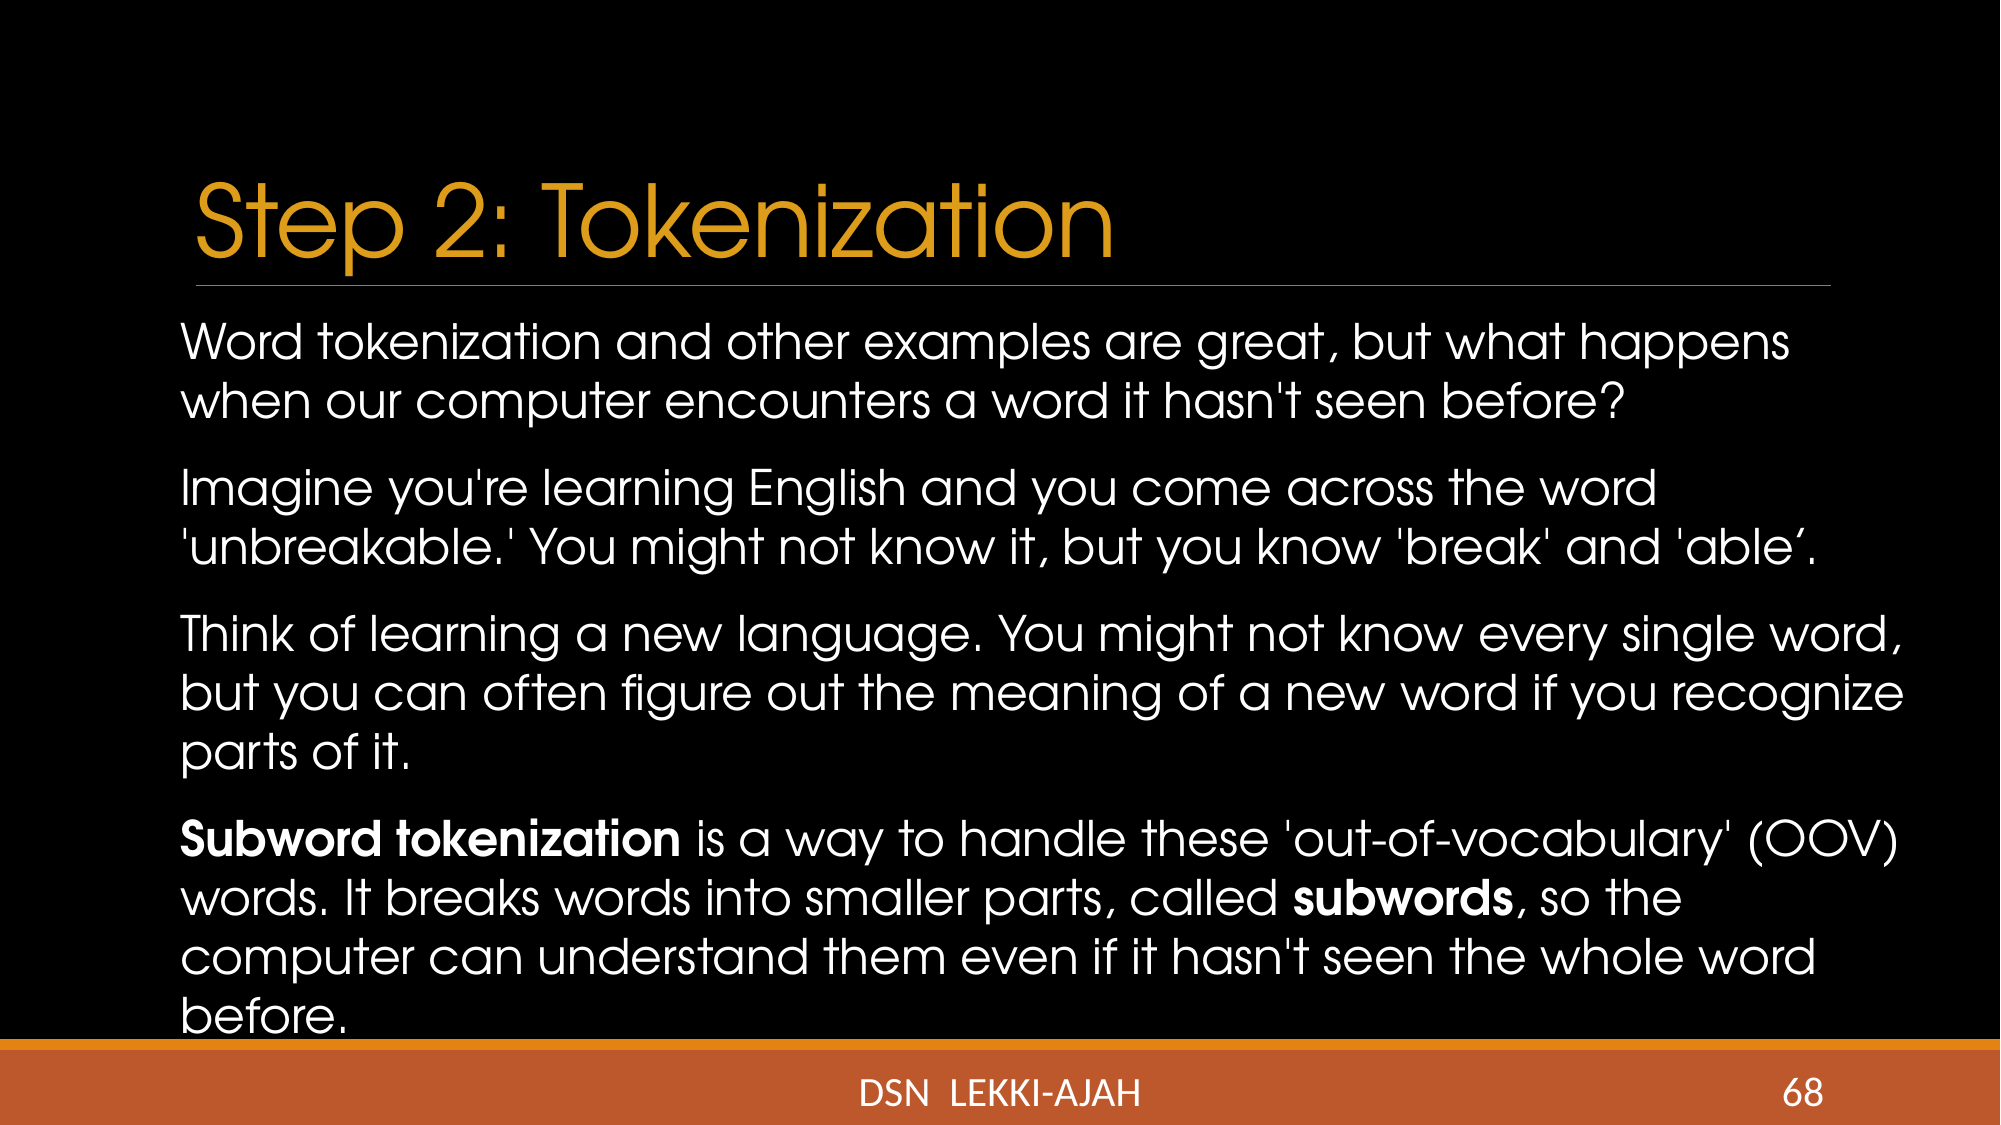

# Step 2: Tokenization
Word tokenization and other examples are great, but what happens when our computer encounters a word it hasn't seen before?
Imagine you're learning English and you come across the word 'unbreakable.' You might not know it, but you know 'break' and 'able’.
Think of learning a new language. You might not know every single word, but you can often figure out the meaning of a new word if you recognize parts of it.
Subword tokenization is a way to handle these 'out-of-vocabulary' (OOV) words. It breaks words into smaller parts, called subwords, so the computer can understand them even if it hasn't seen the whole word before.

DSN  LEKKI-AJAH
68